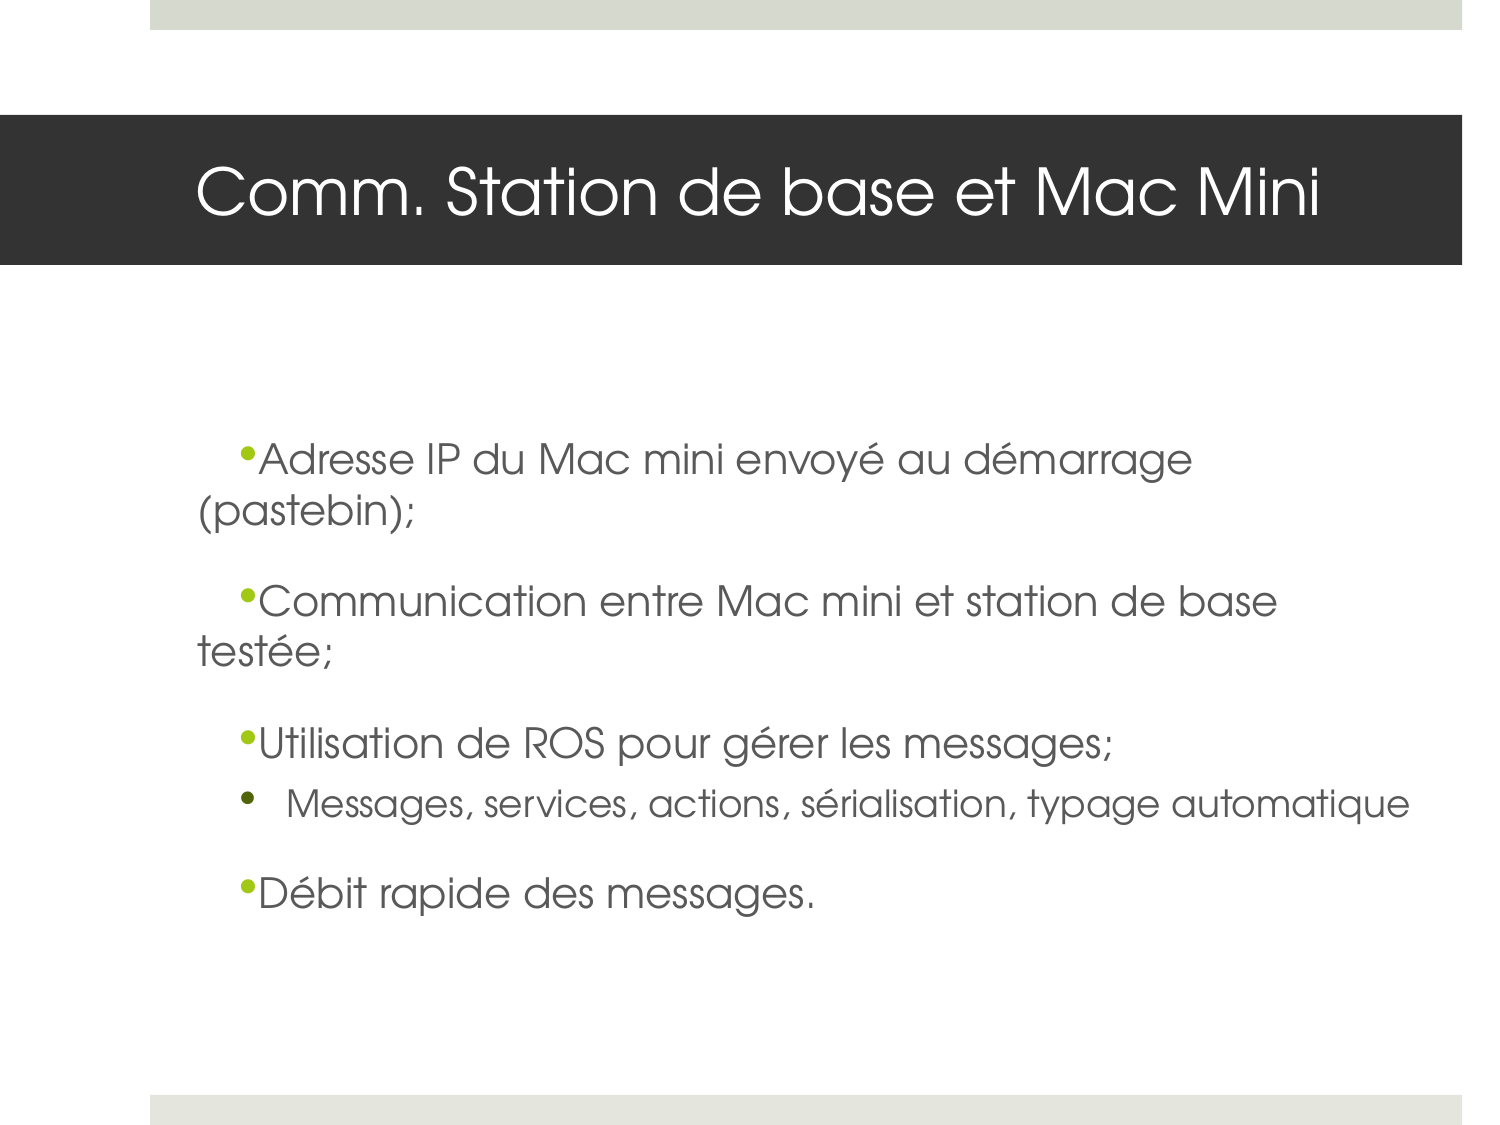

# Comm. Station de base et Mac Mini
Adresse IP du Mac mini envoyé au démarrage (pastebin);
Communication entre Mac mini et station de base testée;
Utilisation de ROS pour gérer les messages;
Messages, services, actions, sérialisation, typage automatique
Débit rapide des messages.